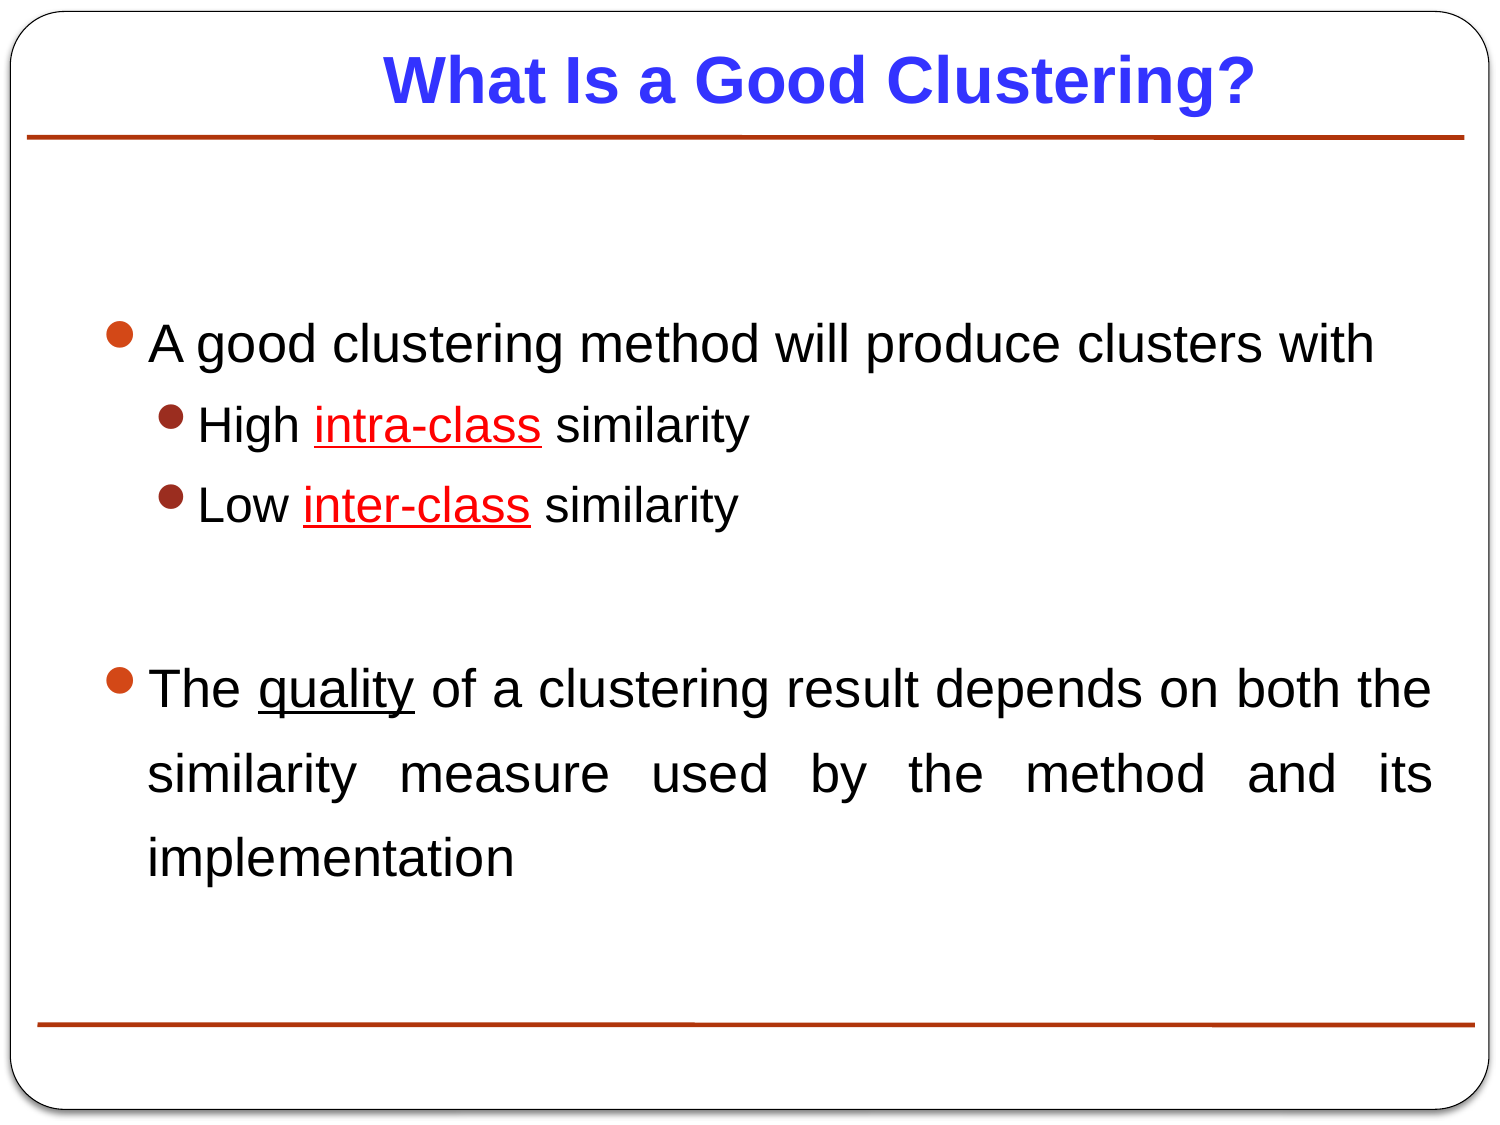

# What Is a Good Clustering?
A good clustering method will produce clusters with
High intra-class similarity
Low inter-class similarity

The quality of a clustering result depends on both the similarity measure used by the method and its implementation
4